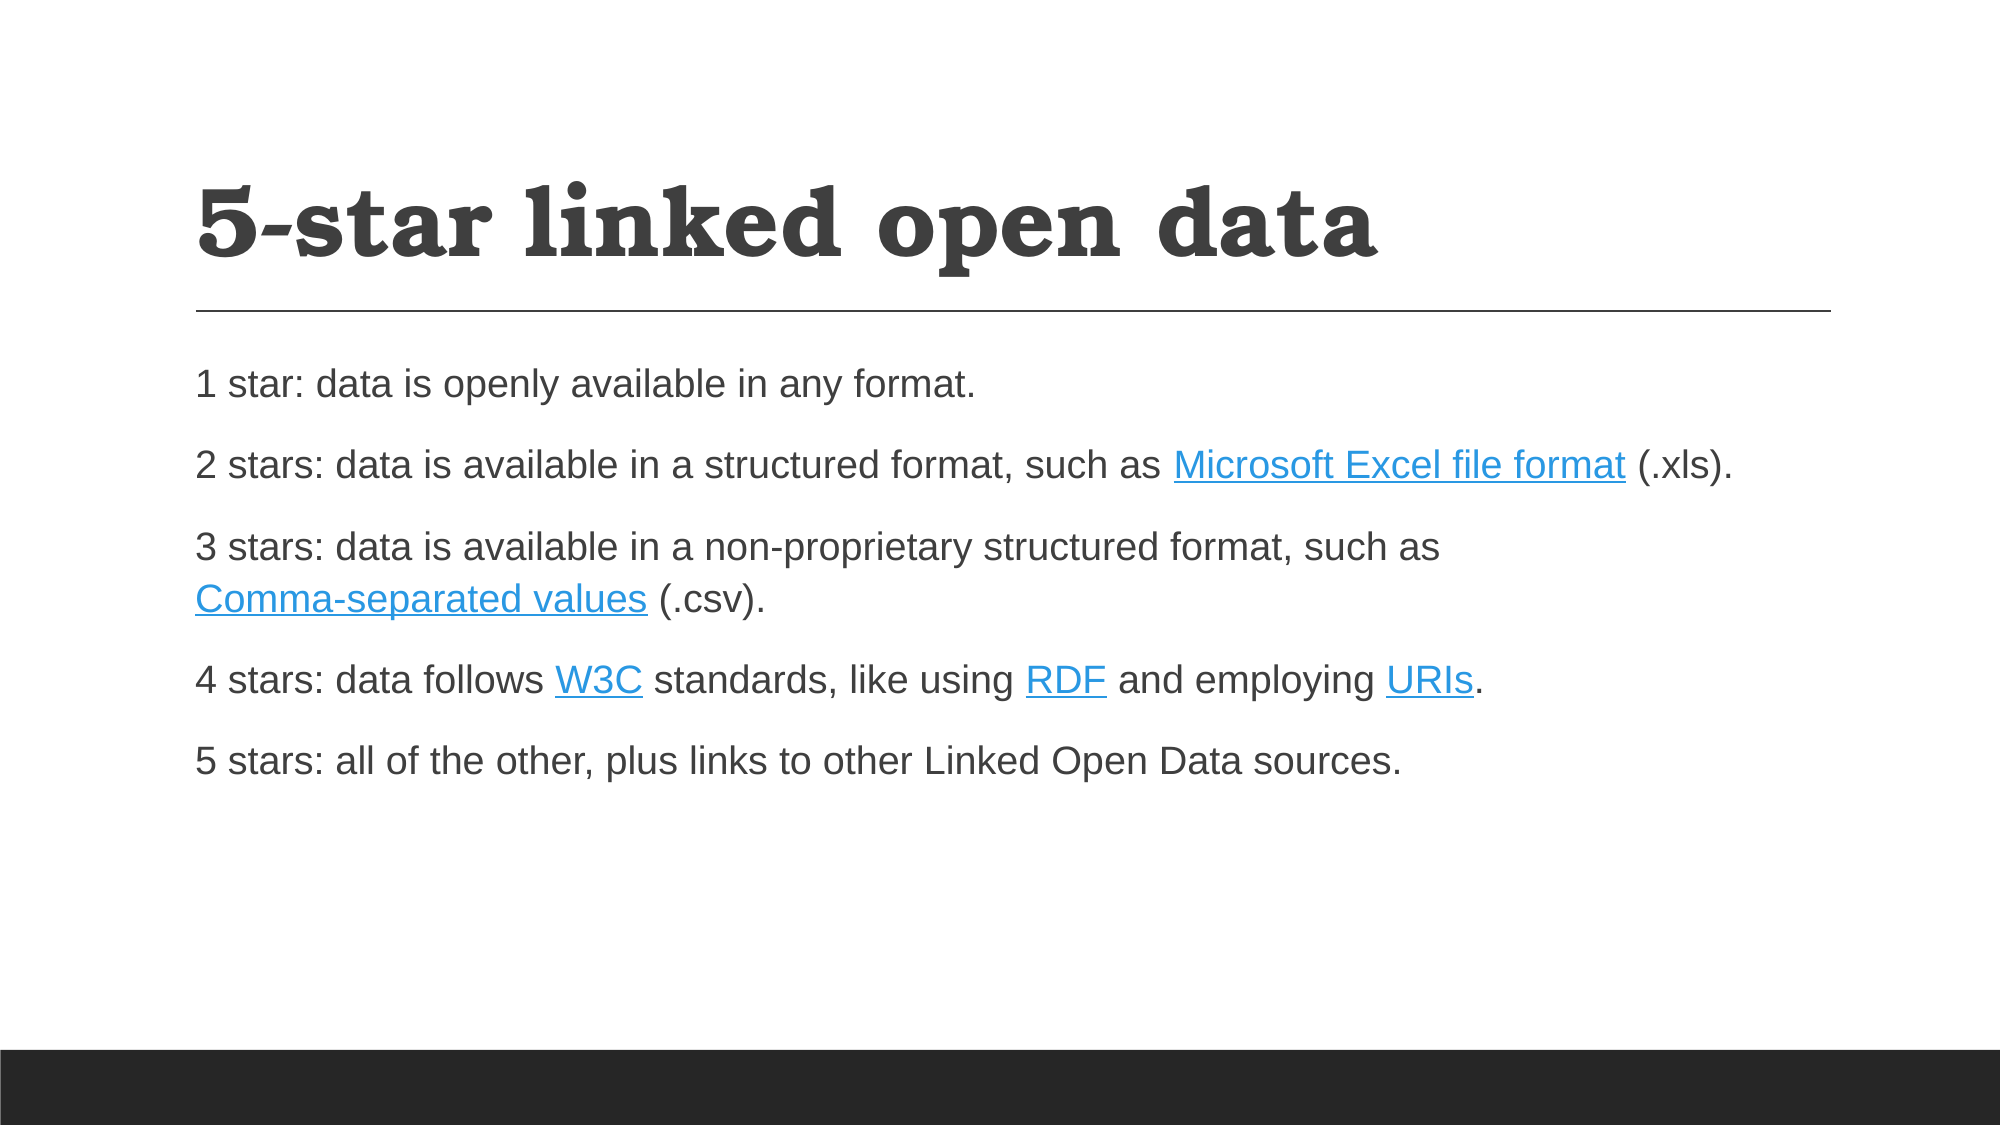

# 5-star linked open data
1 star: data is openly available in any format.
2 stars: data is available in a structured format, such as Microsoft Excel file format (.xls).
3 stars: data is available in a non-proprietary structured format, such as Comma-separated values (.csv).
4 stars: data follows W3C standards, like using RDF and employing URIs.
5 stars: all of the other, plus links to other Linked Open Data sources.